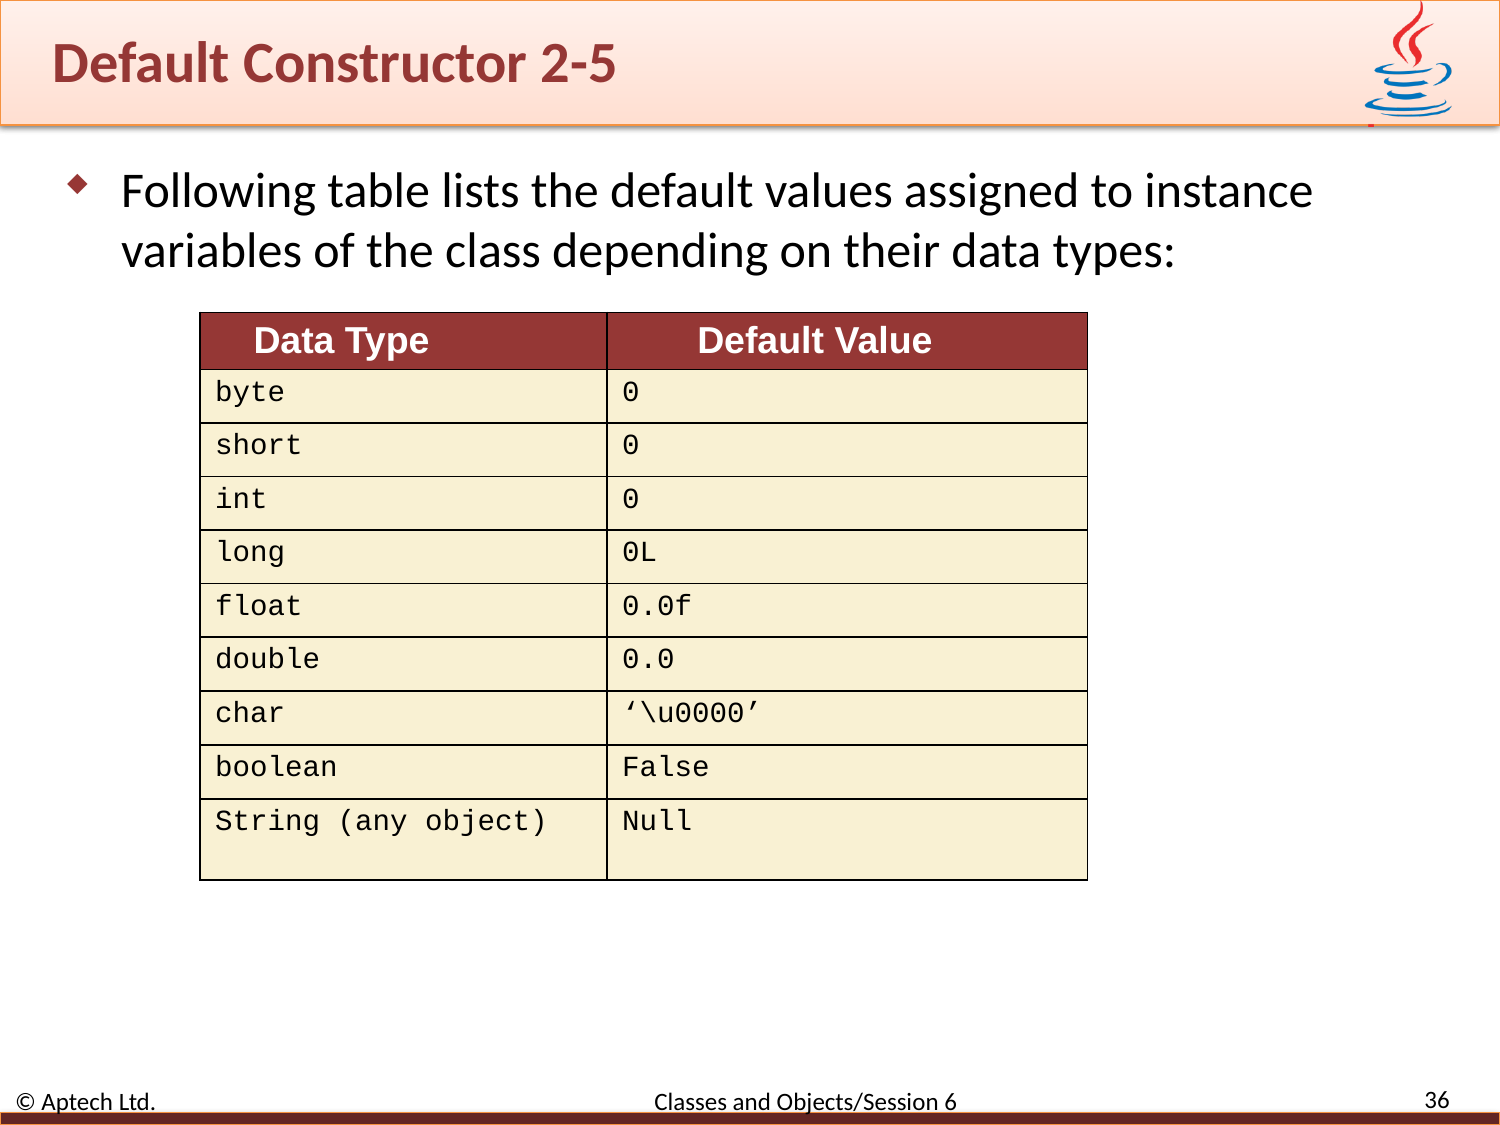

# Default Constructor 2-5
Following table lists the default values assigned to instance variables of the class depending on their data types:

| Data Type | Default Value |
| --- | --- |
| byte | 0 |
| short | 0 |
| int | 0 |
| long | 0L |
| float | 0.0f |
| double | 0.0 |
| char | ‘\u0000’ |
| boolean | False |
| String (any object) | Null |
36
© Aptech Ltd.                                                                                       Classes and Objects/Session 6